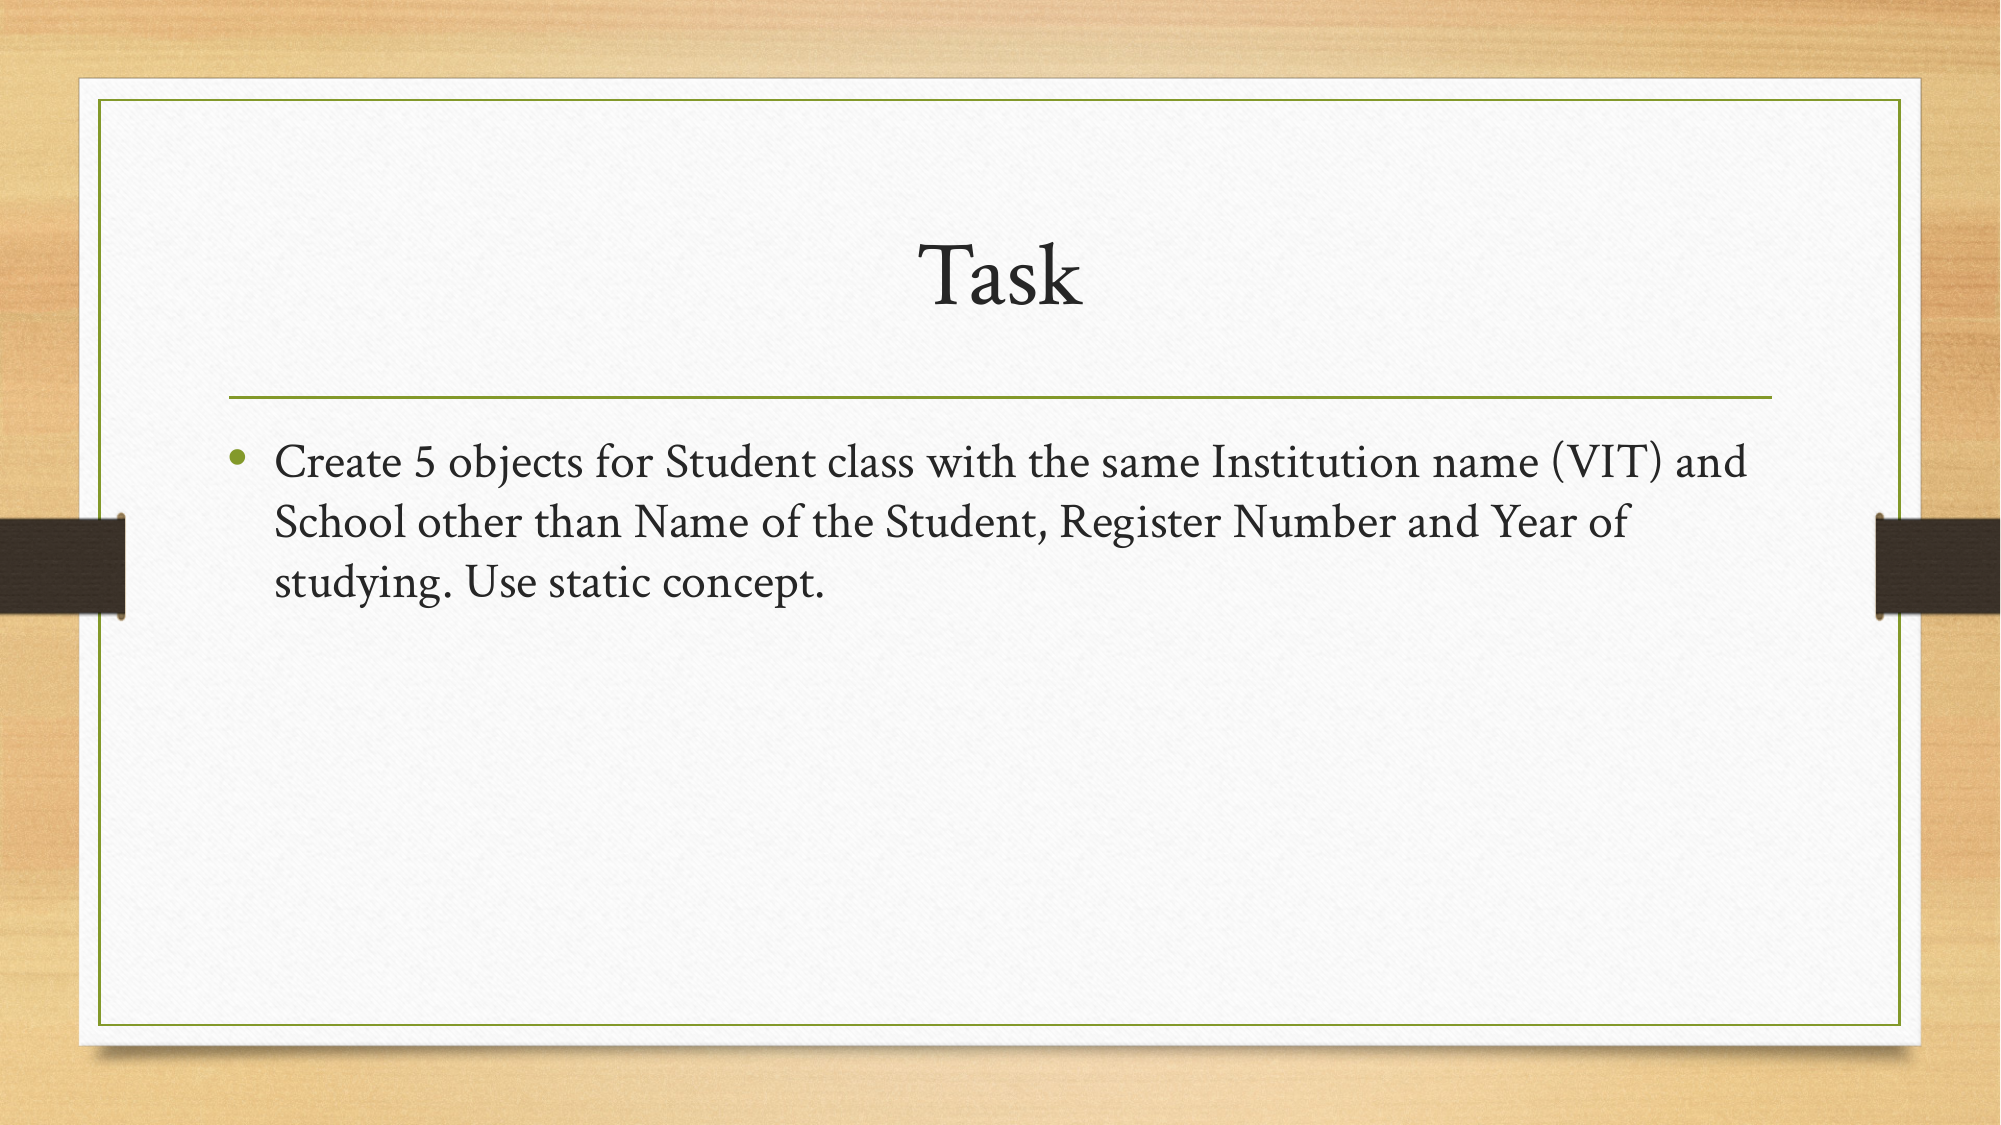

# Task
Create 5 objects for Student class with the same Institution name (VIT) and School other than Name of the Student, Register Number and Year of studying. Use static concept.